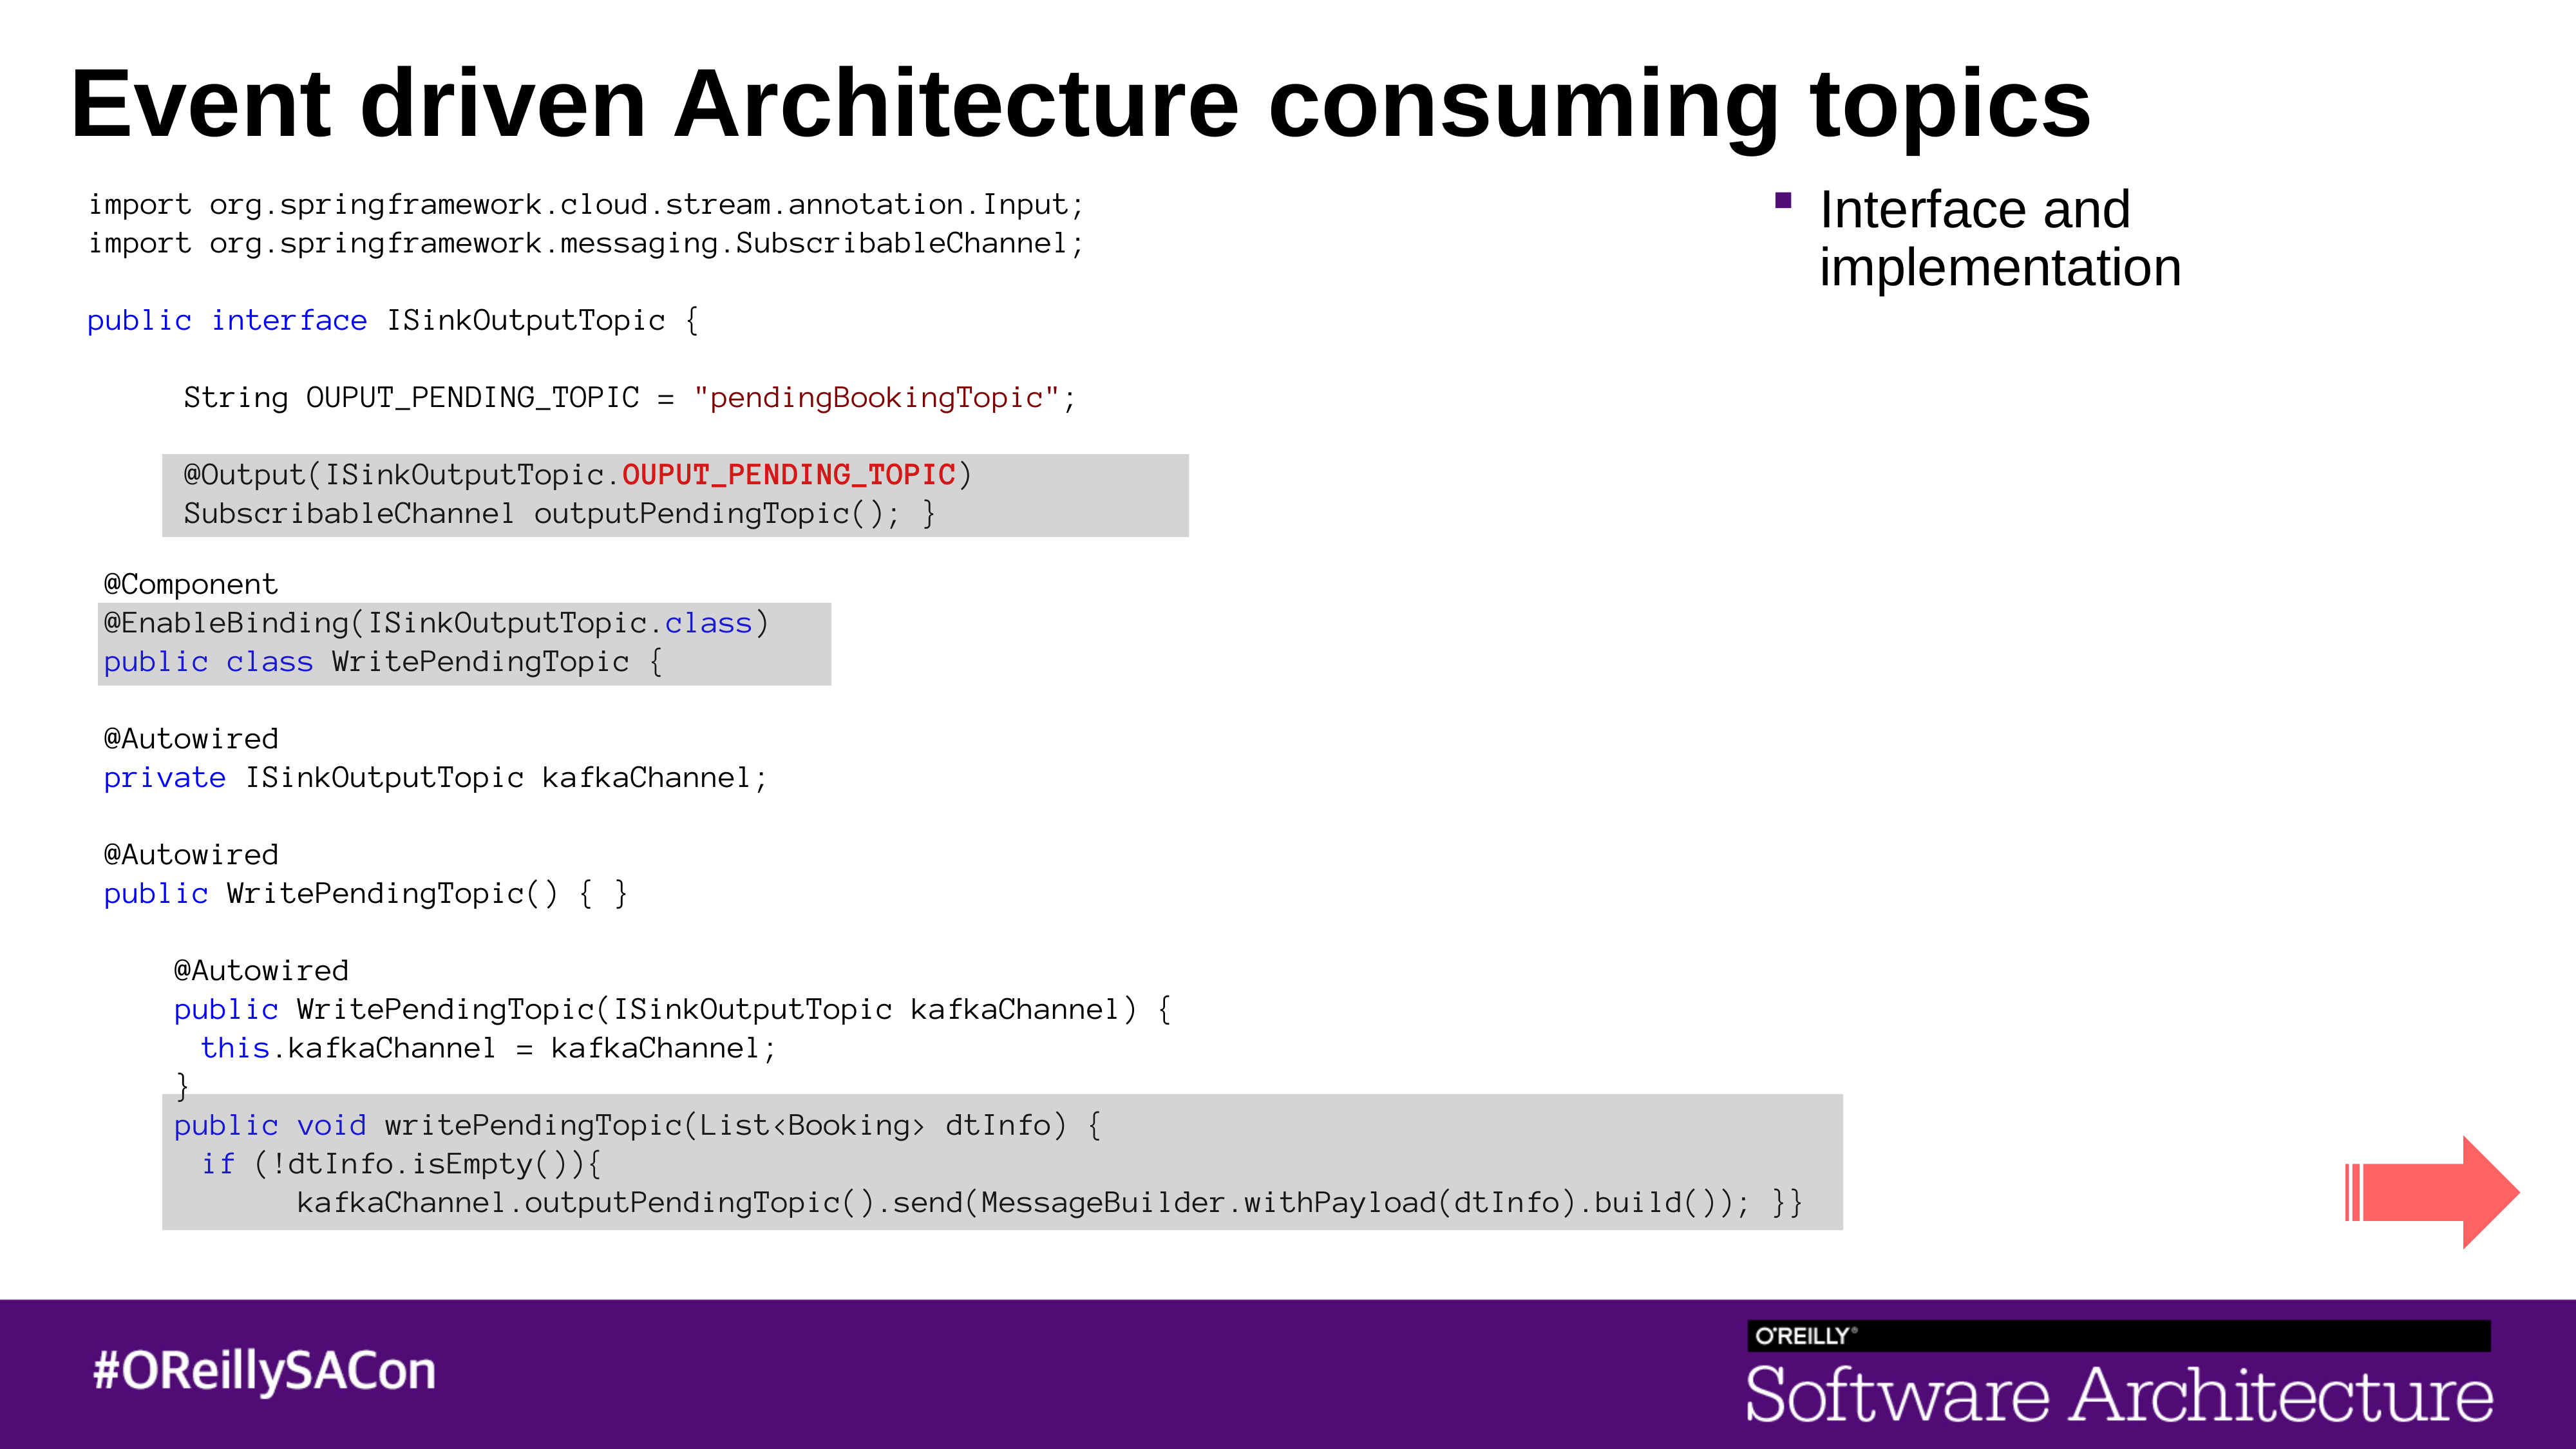

# Event driven Architecture consuming topics
import org.springframework.cloud.stream.annotation.Input;
import org.springframework.messaging.SubscribableChannel;
public interface ISinkOutputTopic {
	String OUPUT_PENDING_TOPIC = "pendingBookingTopic";
	@Output(ISinkOutputTopic.OUPUT_PENDING_TOPIC)
	SubscribableChannel outputPendingTopic(); }
Interface and implementation

@Component
@EnableBinding(ISinkOutputTopic.class)
public class WritePendingTopic {
@Autowired
private ISinkOutputTopic kafkaChannel;
@Autowired
public WritePendingTopic() { }
    @Autowired
    public WritePendingTopic(ISinkOutputTopic kafkaChannel) {
    	this.kafkaChannel = kafkaChannel;
    }         
    public void writePendingTopic(List<Booking> dtInfo) {
    	if (!dtInfo.isEmpty()){
    		kafkaChannel.outputPendingTopic().send(MessageBuilder.withPayload(dtInfo).build()); }}